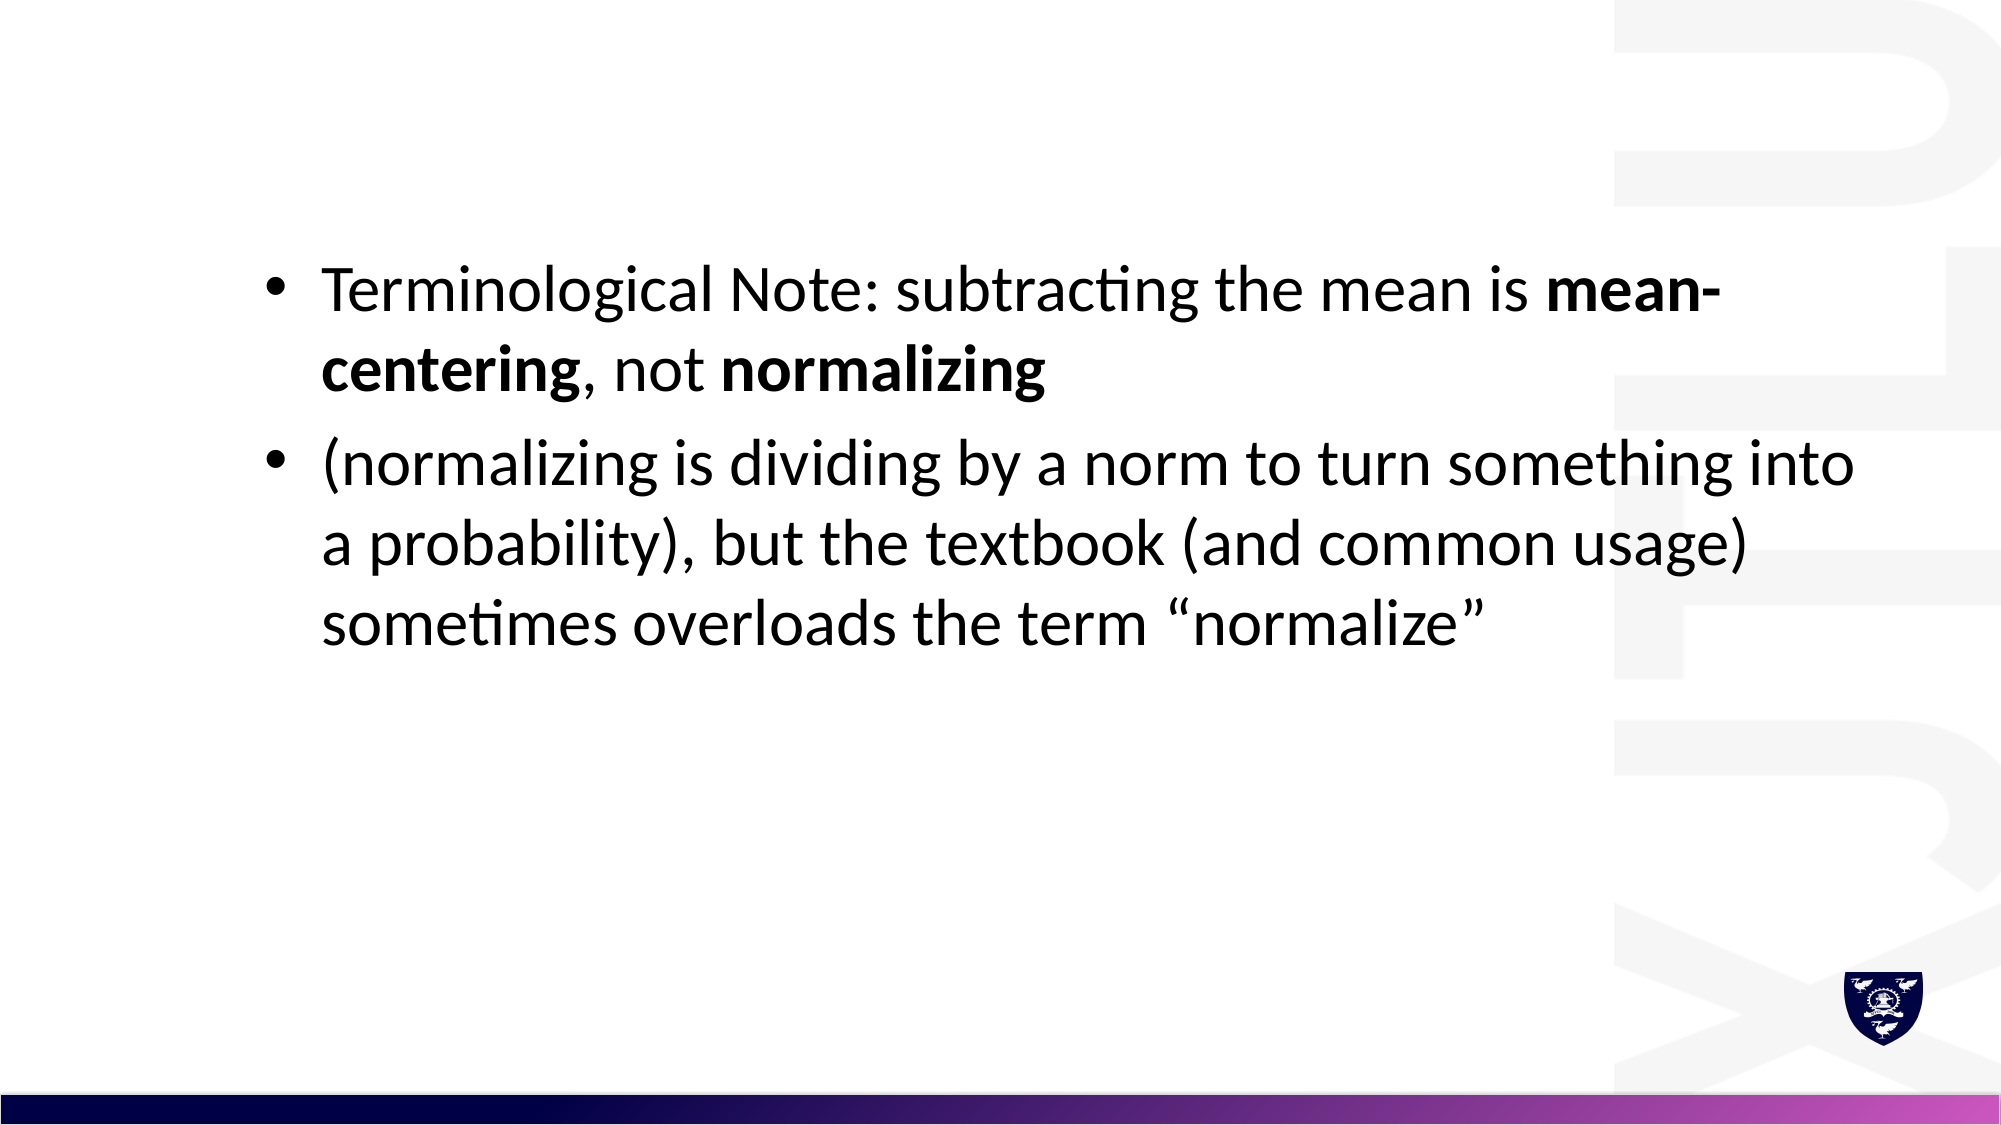

Terminological Note: subtracting the mean is mean-centering, not normalizing
(normalizing is dividing by a norm to turn something into a probability), but the textbook (and common usage) sometimes overloads the term “normalize”